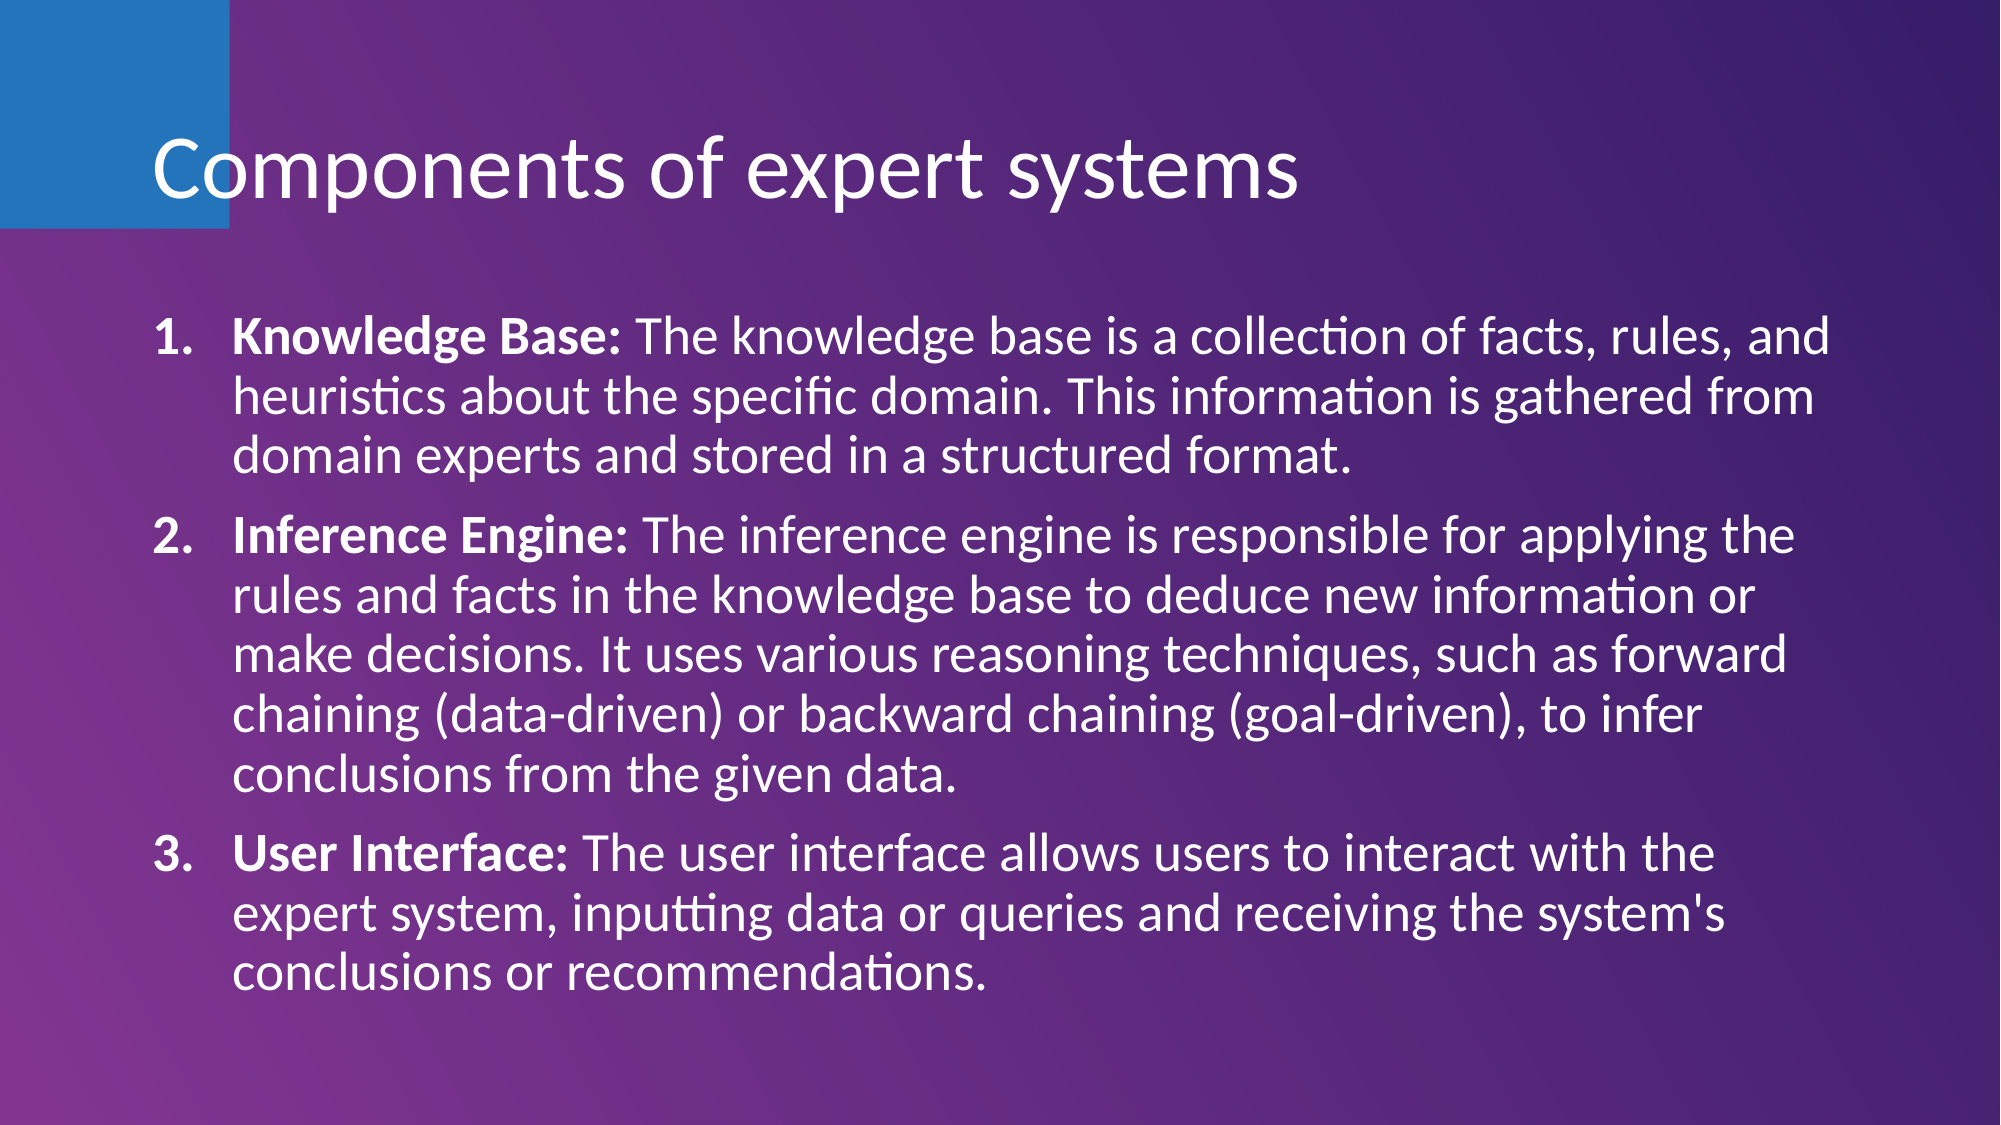

# Components of expert systems
Knowledge Base: The knowledge base is a collection of facts, rules, and heuristics about the specific domain. This information is gathered from domain experts and stored in a structured format.
Inference Engine: The inference engine is responsible for applying the rules and facts in the knowledge base to deduce new information or make decisions. It uses various reasoning techniques, such as forward chaining (data-driven) or backward chaining (goal-driven), to infer conclusions from the given data.
User Interface: The user interface allows users to interact with the expert system, inputting data or queries and receiving the system's conclusions or recommendations.